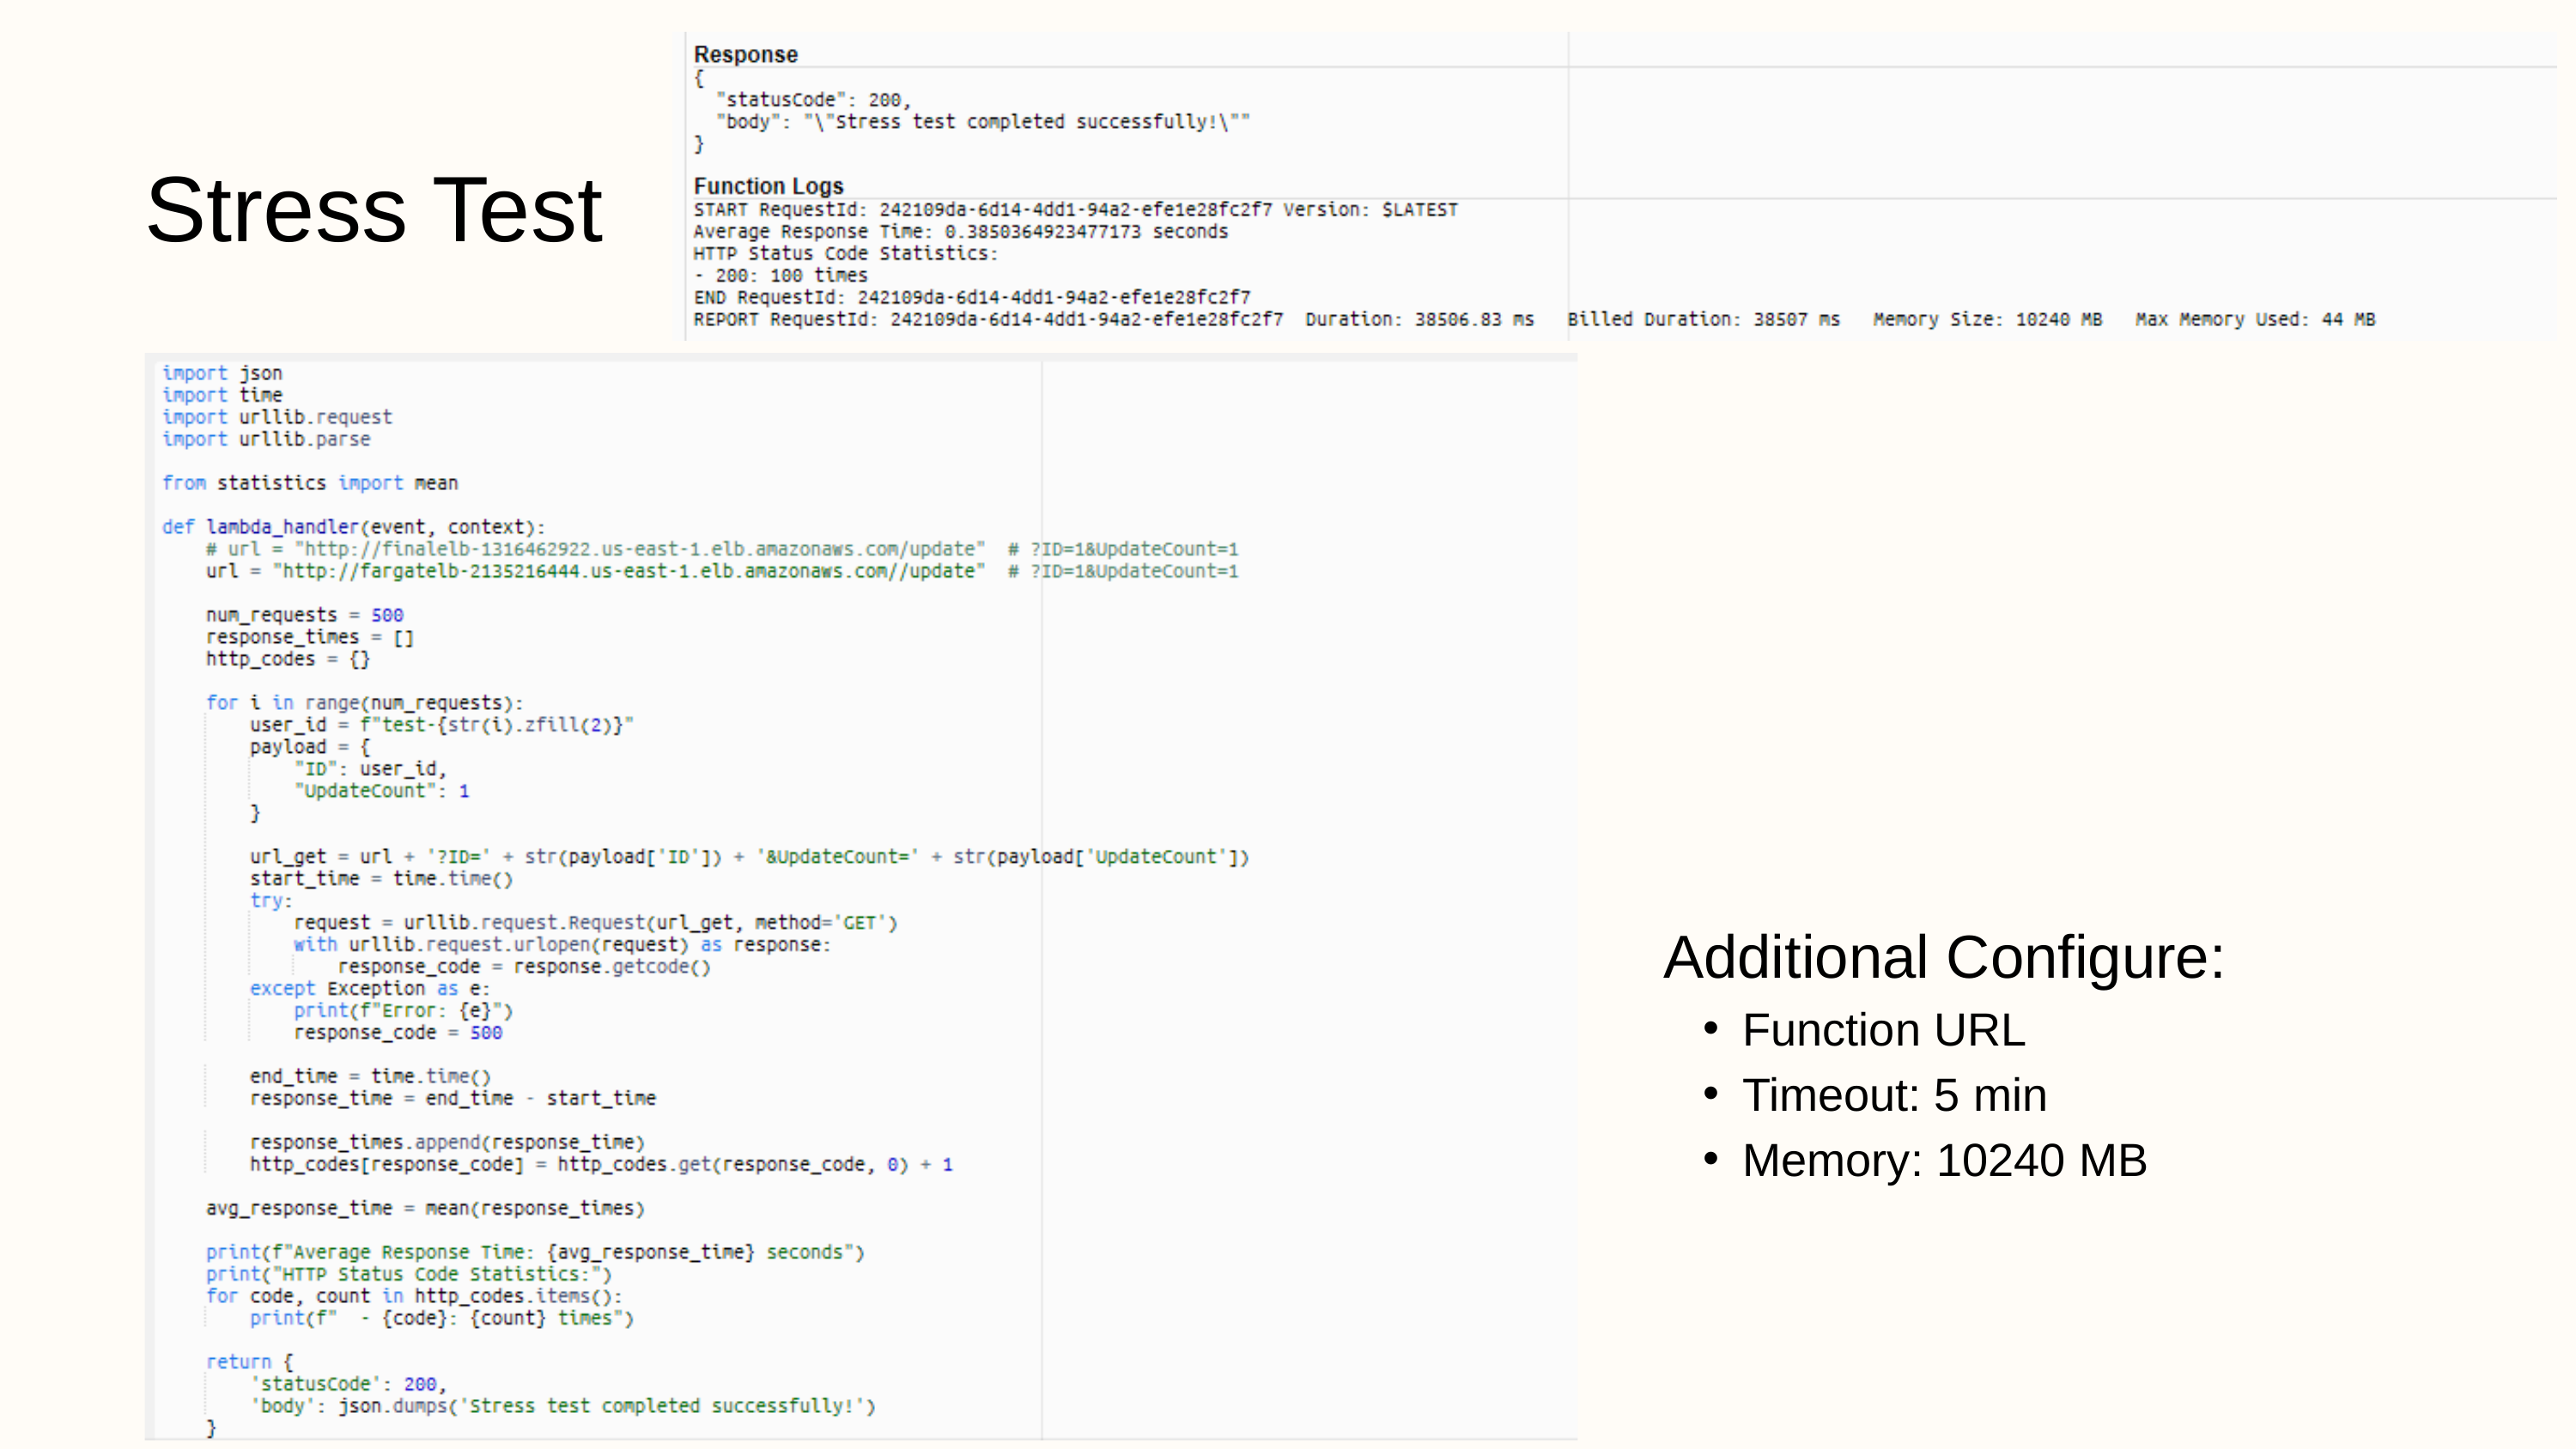

Stress Test

Additional Configure:
Function URL
Timeout: 5 min
Memory: 10240 MB